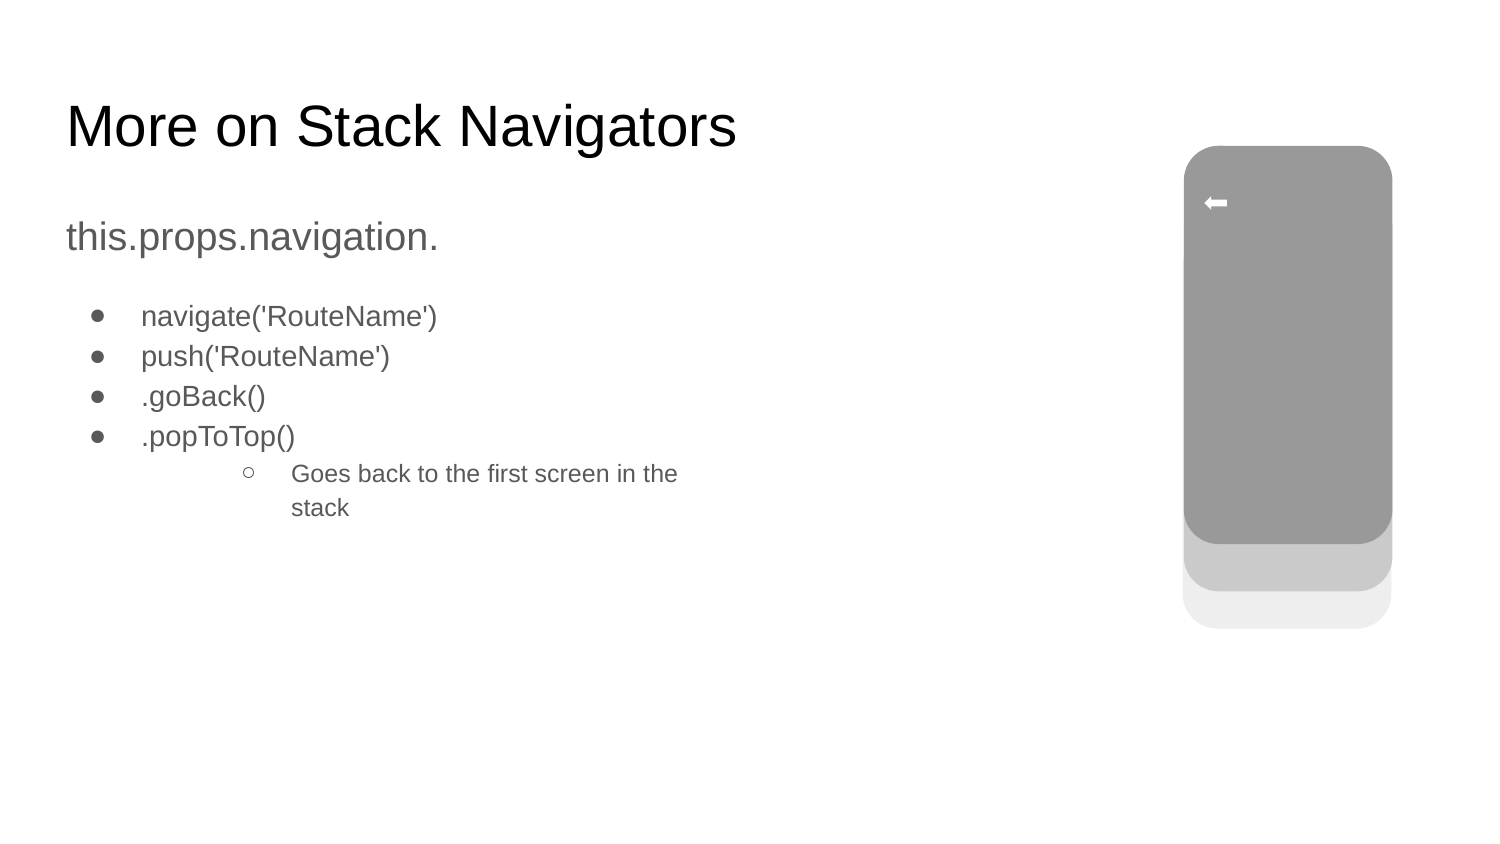

# More on Stack Navigators

this.props.navigation.
navigate('RouteName')
push('RouteName')
.goBack()
.popToTop()
Goes back to the first screen in the stack